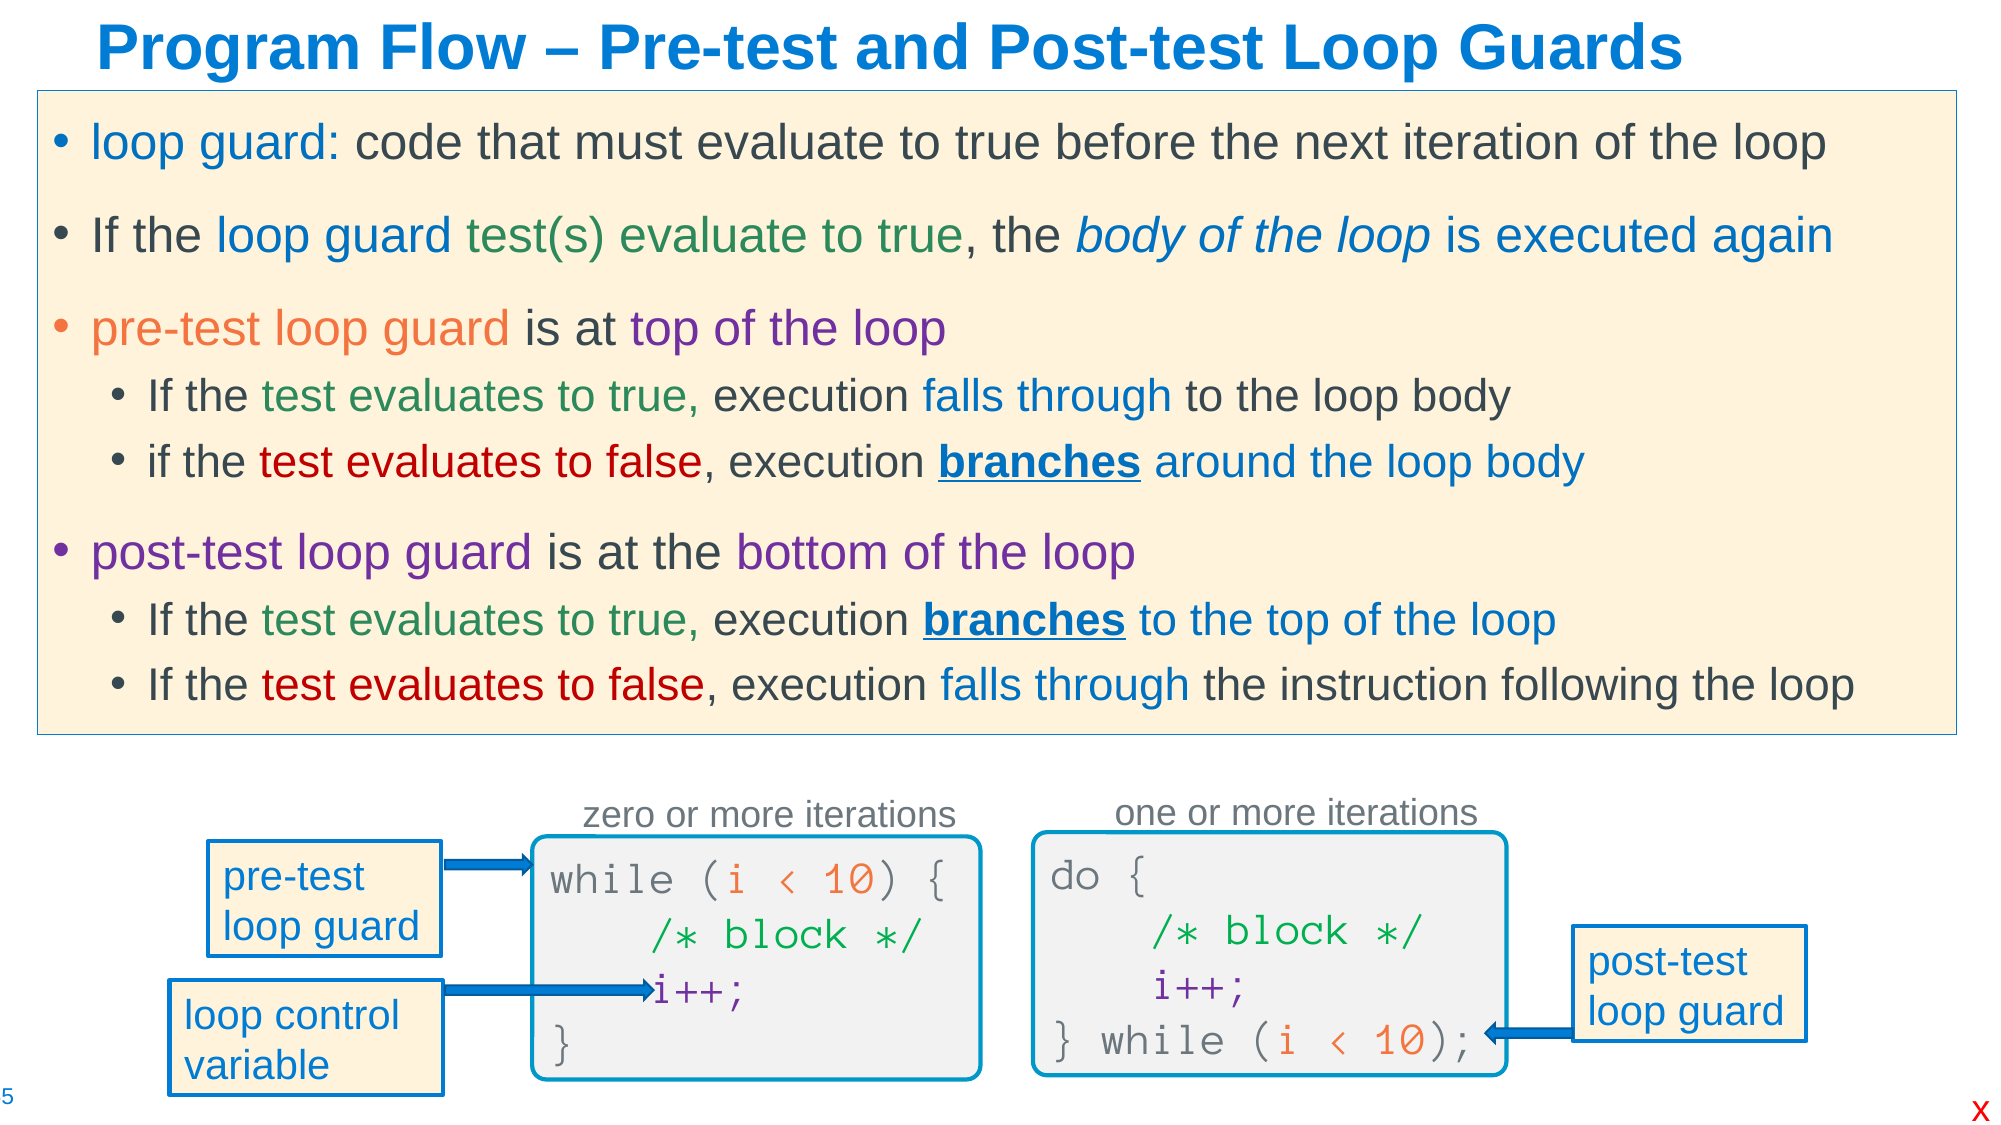

# Program Flow – Pre-test and Post-test Loop Guards
loop guard: code that must evaluate to true before the next iteration of the loop
If the loop guard test(s) evaluate to true, the body of the loop is executed again
pre-test loop guard is at top of the loop
If the test evaluates to true, execution falls through to the loop body
if the test evaluates to false, execution branches around the loop body
post-test loop guard is at the bottom of the loop
If the test evaluates to true, execution branches to the top of the loop
If the test evaluates to false, execution falls through the instruction following the loop

one or more iterations
do {
    /* block */
    i++;
} while (i < 10);
post-test
loop guard

zero or more iterations
while (i < 10) {
    /* block */
    i++;
}

pre-test
loop guard

loop control variable
x